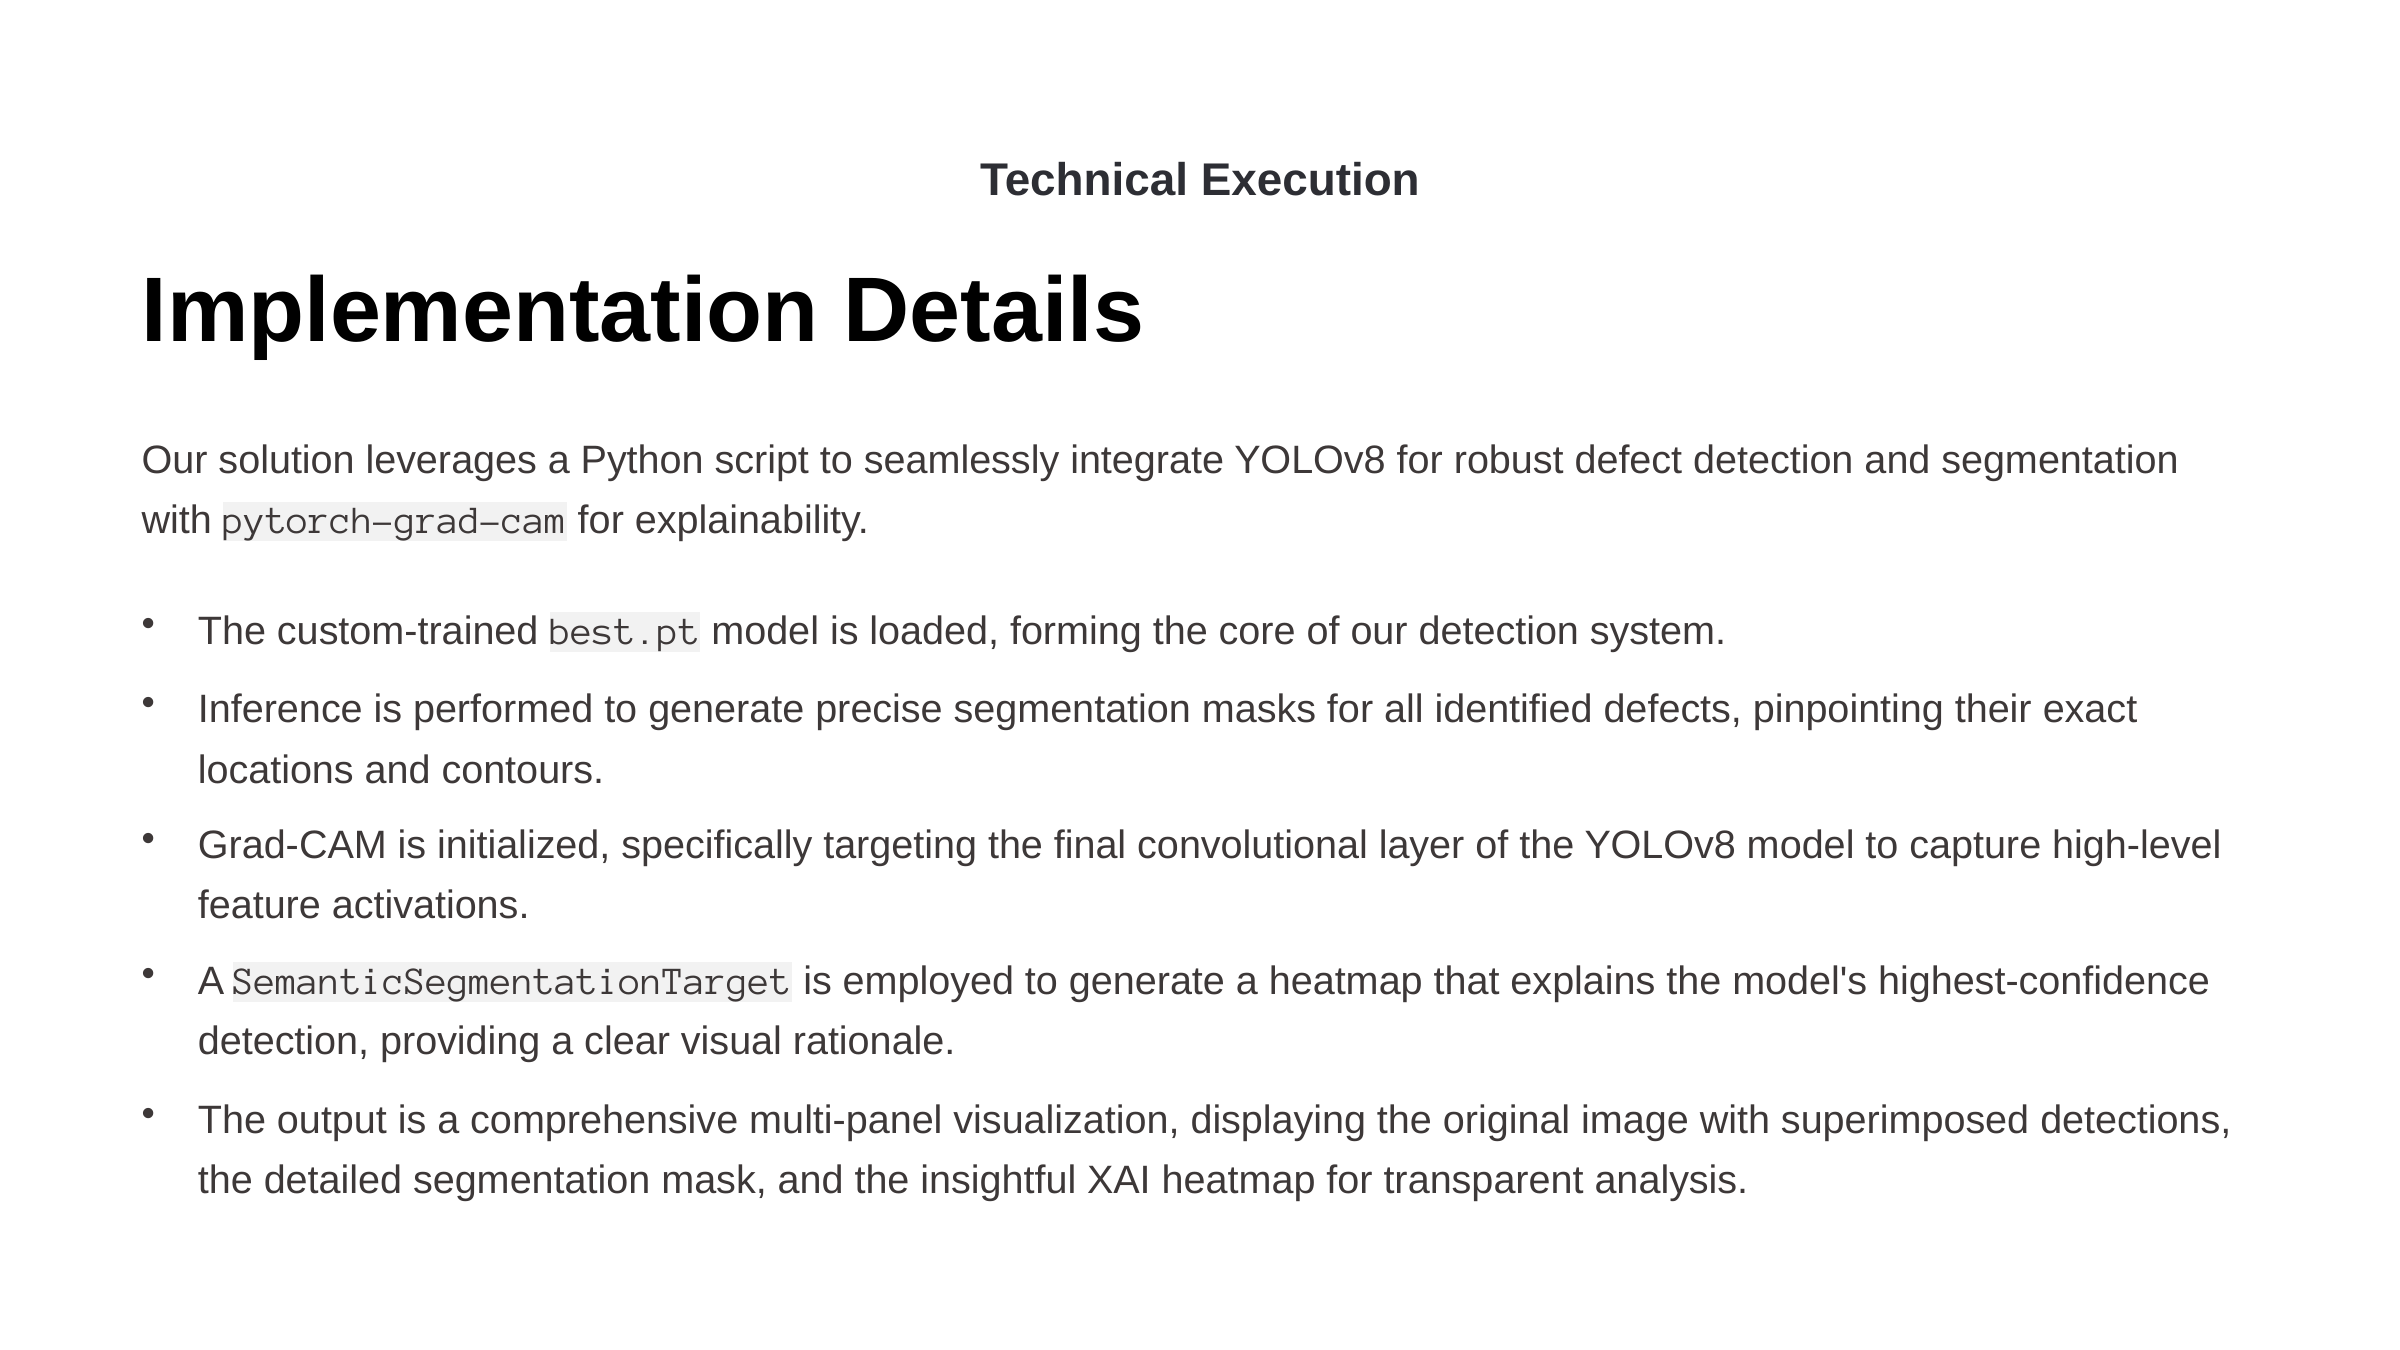

Technical Execution
Implementation Details
Our solution leverages a Python script to seamlessly integrate YOLOv8 for robust defect detection and segmentation with pytorch-grad-cam for explainability.
The custom-trained best.pt model is loaded, forming the core of our detection system.
Inference is performed to generate precise segmentation masks for all identified defects, pinpointing their exact locations and contours.
Grad-CAM is initialized, specifically targeting the final convolutional layer of the YOLOv8 model to capture high-level feature activations.
A SemanticSegmentationTarget is employed to generate a heatmap that explains the model's highest-confidence detection, providing a clear visual rationale.
The output is a comprehensive multi-panel visualization, displaying the original image with superimposed detections, the detailed segmentation mask, and the insightful XAI heatmap for transparent analysis.